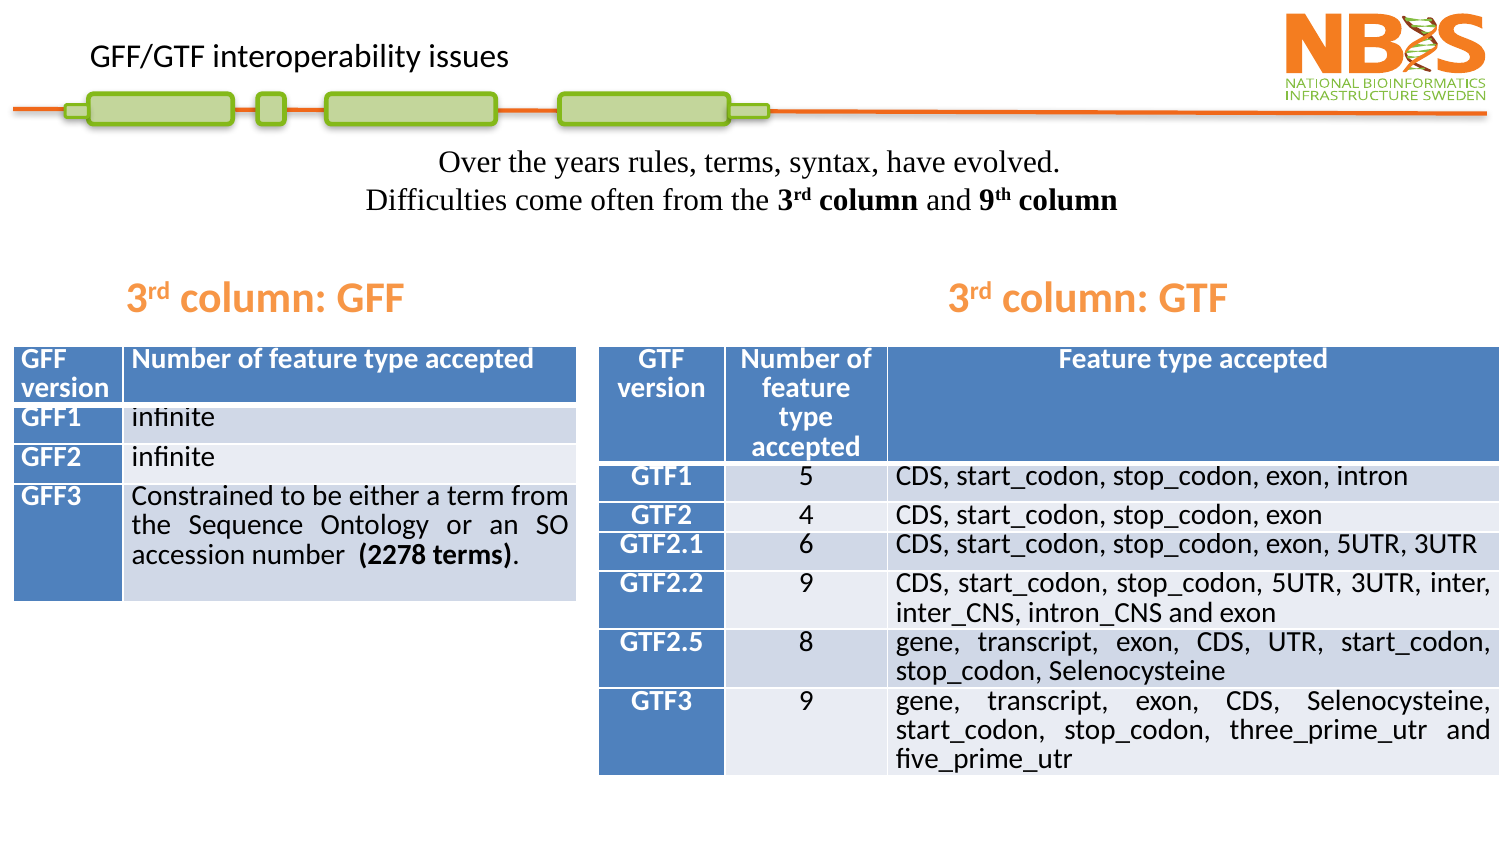

# GFF/GTF interoperability issues
Over the years rules, terms, syntax, have evolved.
Difficulties come often from the 3rd column and 9th column
3rd column: GFF
3rd column: GTF
| GFF version | Number of feature type accepted |
| --- | --- |
| GFF1 | infinite |
| GFF2 | infinite |
| GFF3 | Constrained to be either a term from the Sequence Ontology or an SO accession number (2278 terms). |
| GTF version | Number of feature type accepted | Feature type accepted |
| --- | --- | --- |
| GTF1 | 5 | CDS, start\_codon, stop\_codon, exon, intron |
| GTF2 | 4 | CDS, start\_codon, stop\_codon, exon |
| GTF2.1 | 6 | CDS, start\_codon, stop\_codon, exon, 5UTR, 3UTR |
| GTF2.2 | 9 | CDS, start\_codon, stop\_codon, 5UTR, 3UTR, inter, inter\_CNS, intron\_CNS and exon |
| GTF2.5 | 8 | gene, transcript, exon, CDS, UTR, start\_codon, stop\_codon, Selenocysteine |
| GTF3 | 9 | gene, transcript, exon, CDS, Selenocysteine, start\_codon, stop\_codon, three\_prime\_utr and five\_prime\_utr |